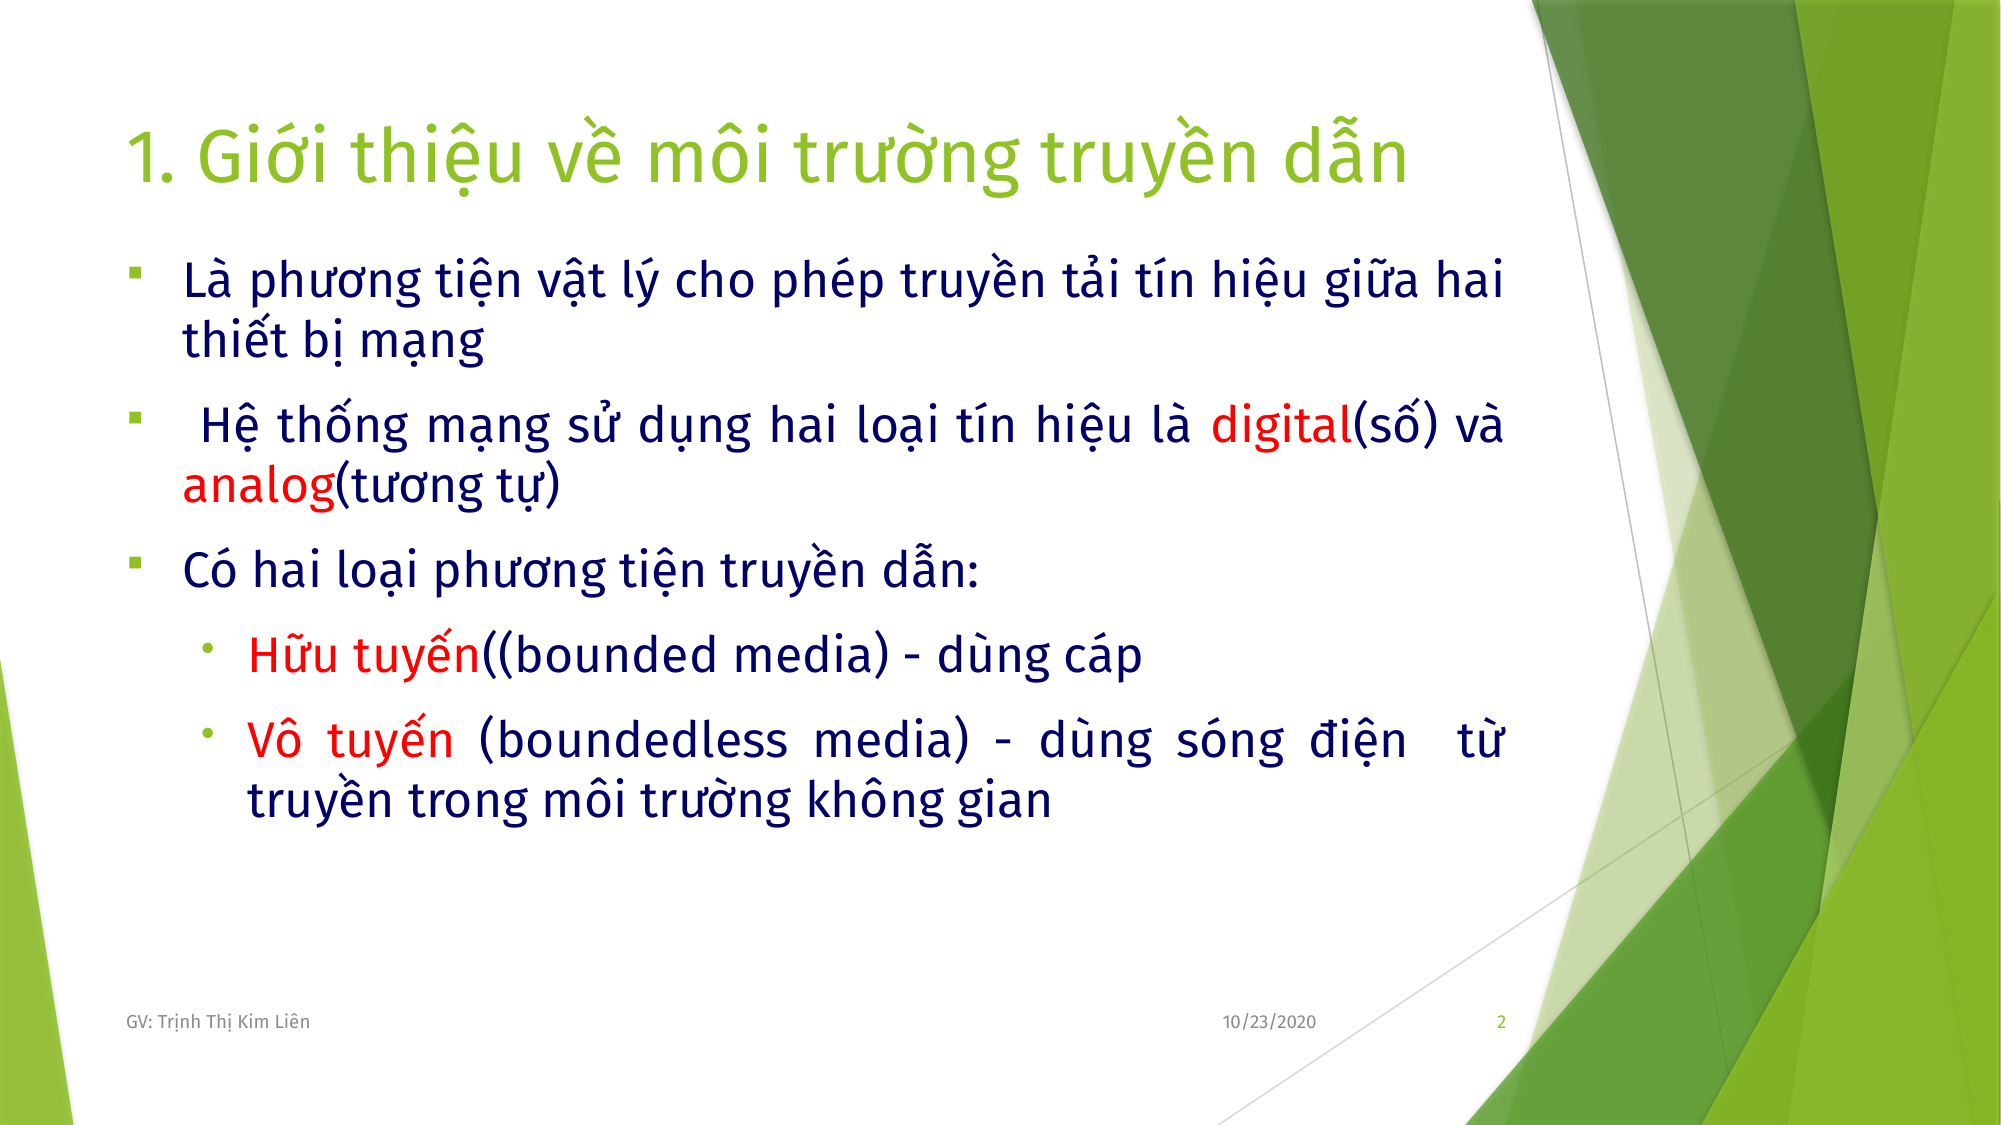

# 1. Giới thiệu về môi trường truyền dẫn
Là phương tiện vật lý cho phép truyền tải tín hiệu giữa hai thiết bị mạng
 Hệ thống mạng sử dụng hai loại tín hiệu là digital(số) và analog(tương tự)
Có hai loại phương tiện truyền dẫn:
Hữu tuyến((bounded media) - dùng cáp
Vô tuyến (boundedless media) - dùng sóng điện  từ truyền trong môi trường không gian

GV: Trịnh Thị Kim Liên
10/23/2020
2